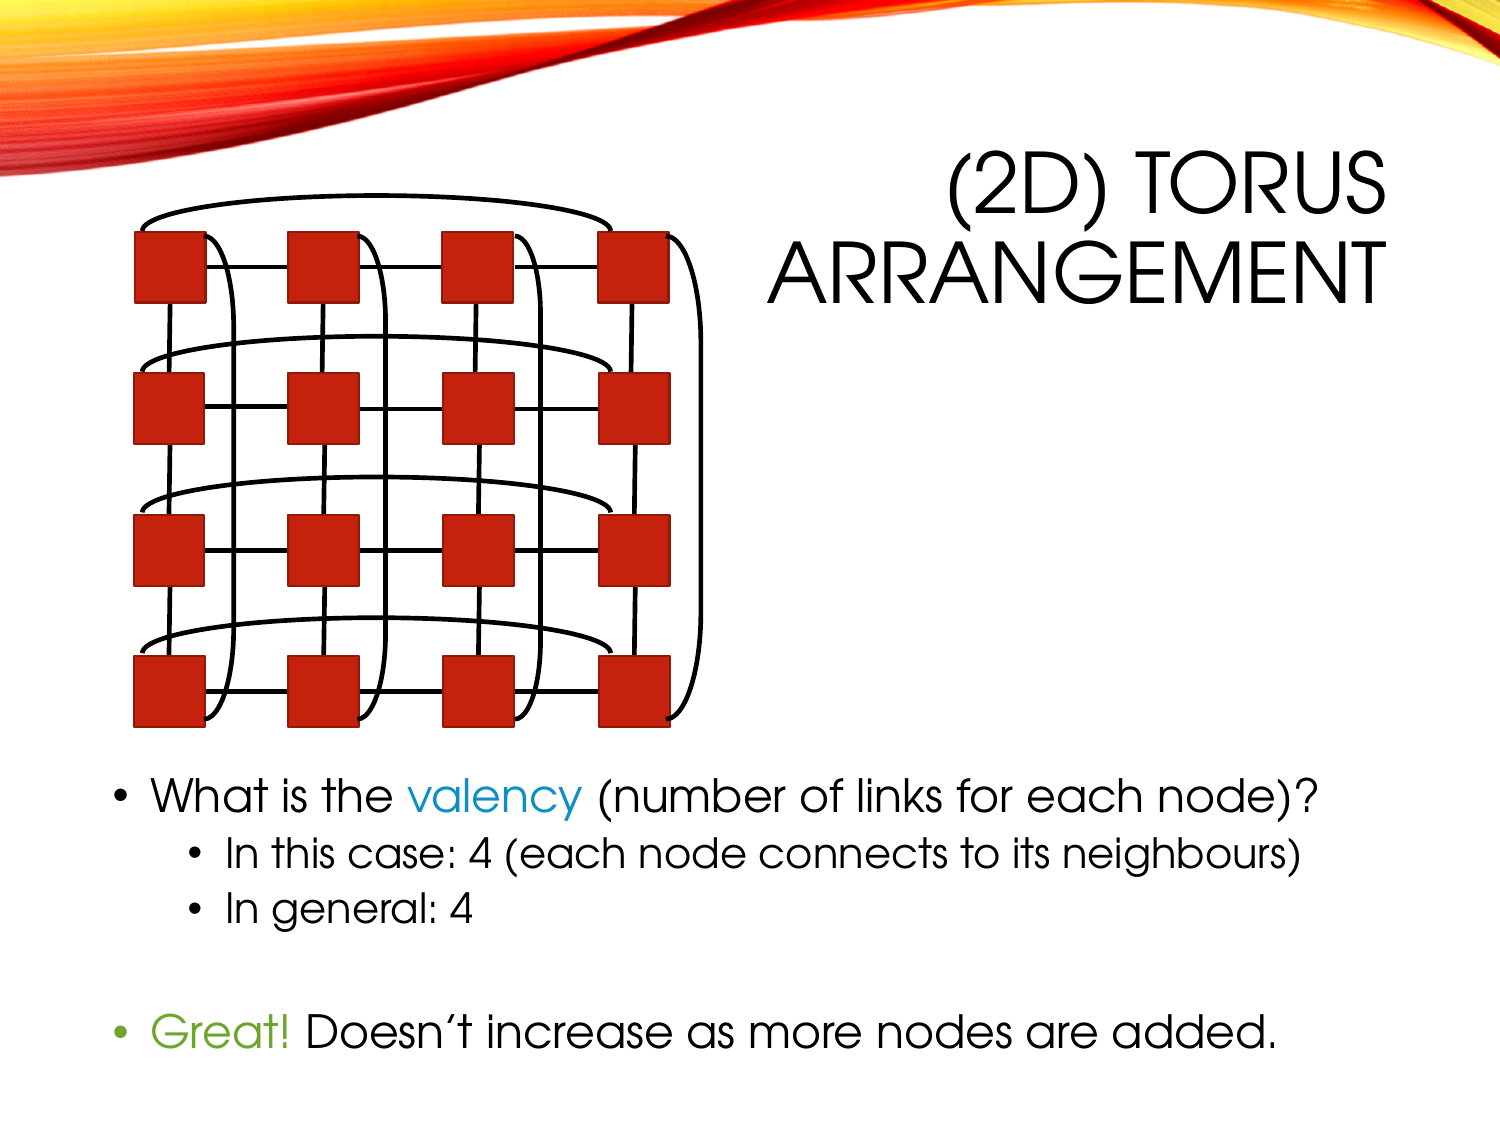

# (2d) Torus arrangement

What is the valency (number of links for each node)?
In this case: 4 (each node connects to its neighbours)
In general: 4

Great! Doesn’t increase as more nodes are added.